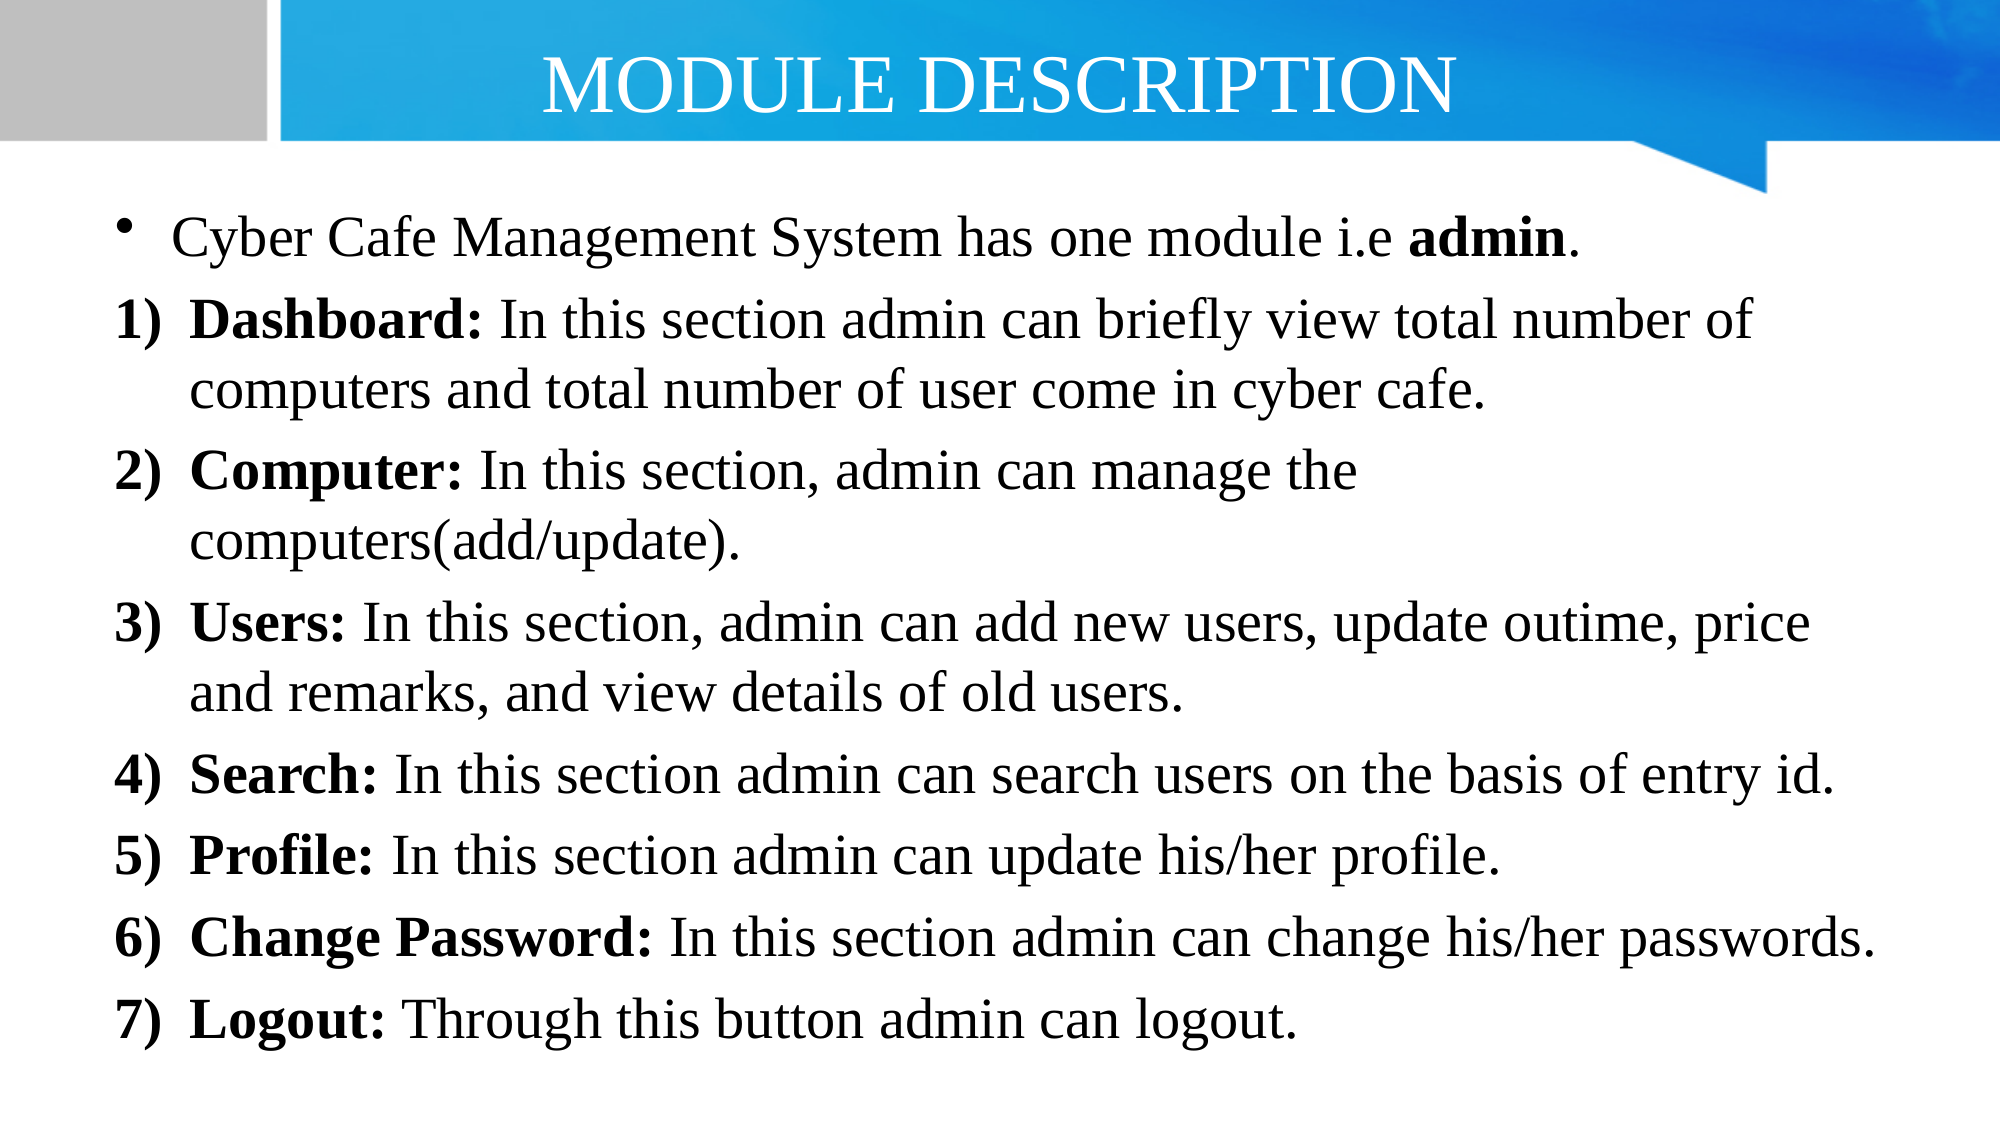

# MODULE DESCRIPTION
Cyber Cafe Management System has one module i.e admin.
Dashboard: In this section admin can briefly view total number of computers and total number of user come in cyber cafe.
Computer: In this section, admin can manage the computers(add/update).
Users: In this section, admin can add new users, update outime, price and remarks, and view details of old users.
Search: In this section admin can search users on the basis of entry id.
Profile: In this section admin can update his/her profile.
Change Password: In this section admin can change his/her passwords.
Logout: Through this button admin can logout.